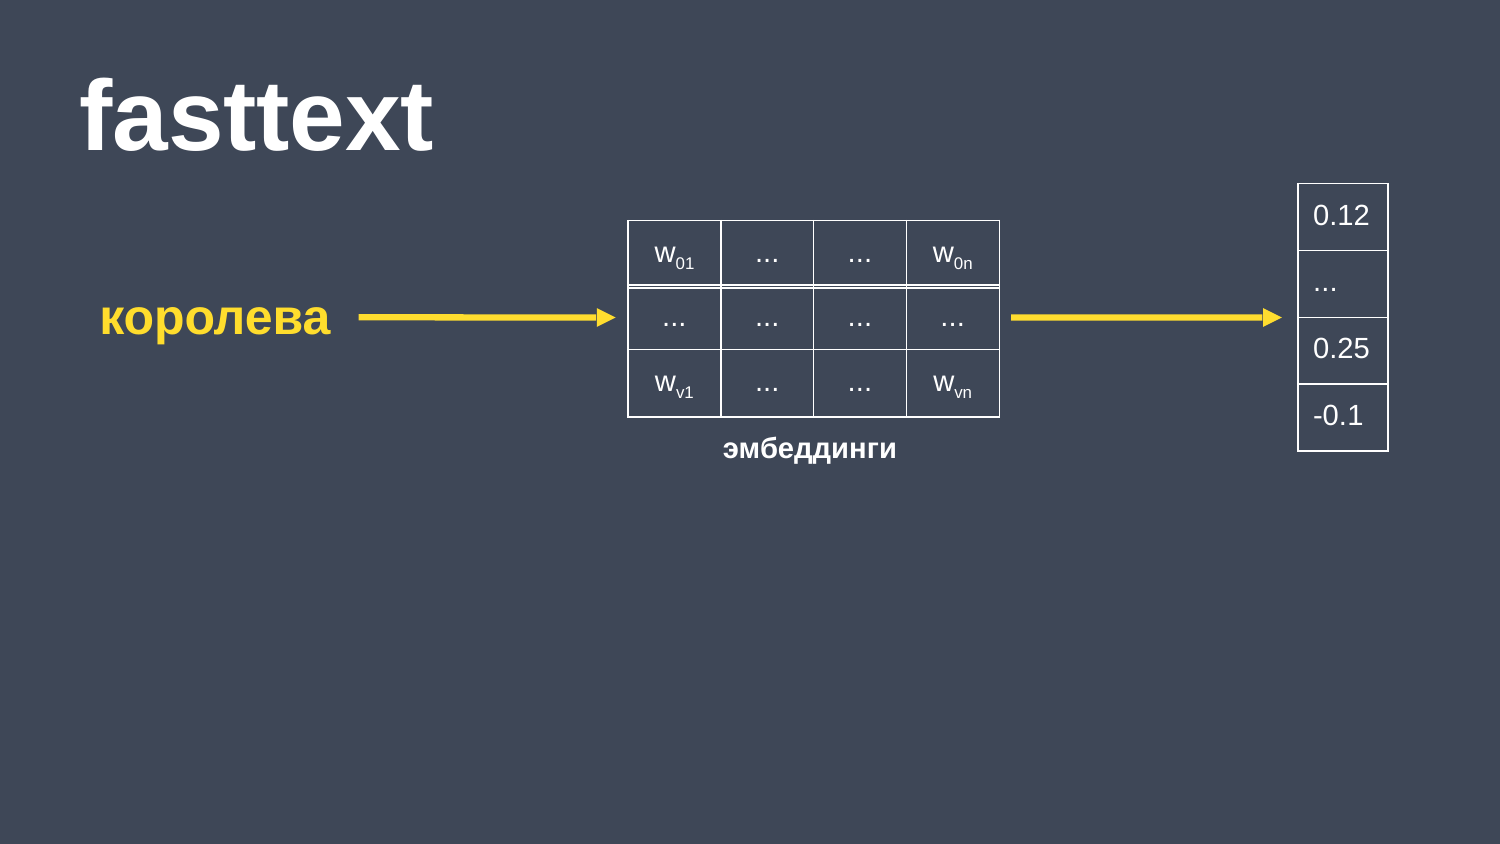

fasttext
| 0.12 |
| --- |
| ... |
| 0.25 |
| -0.1 |
| w01 | ... | ... | w0n |
| --- | --- | --- | --- |
королева
| ... | ... | ... | ... |
| --- | --- | --- | --- |
| wv1 | ... | ... | wvn |
| --- | --- | --- | --- |
эмбеддинги